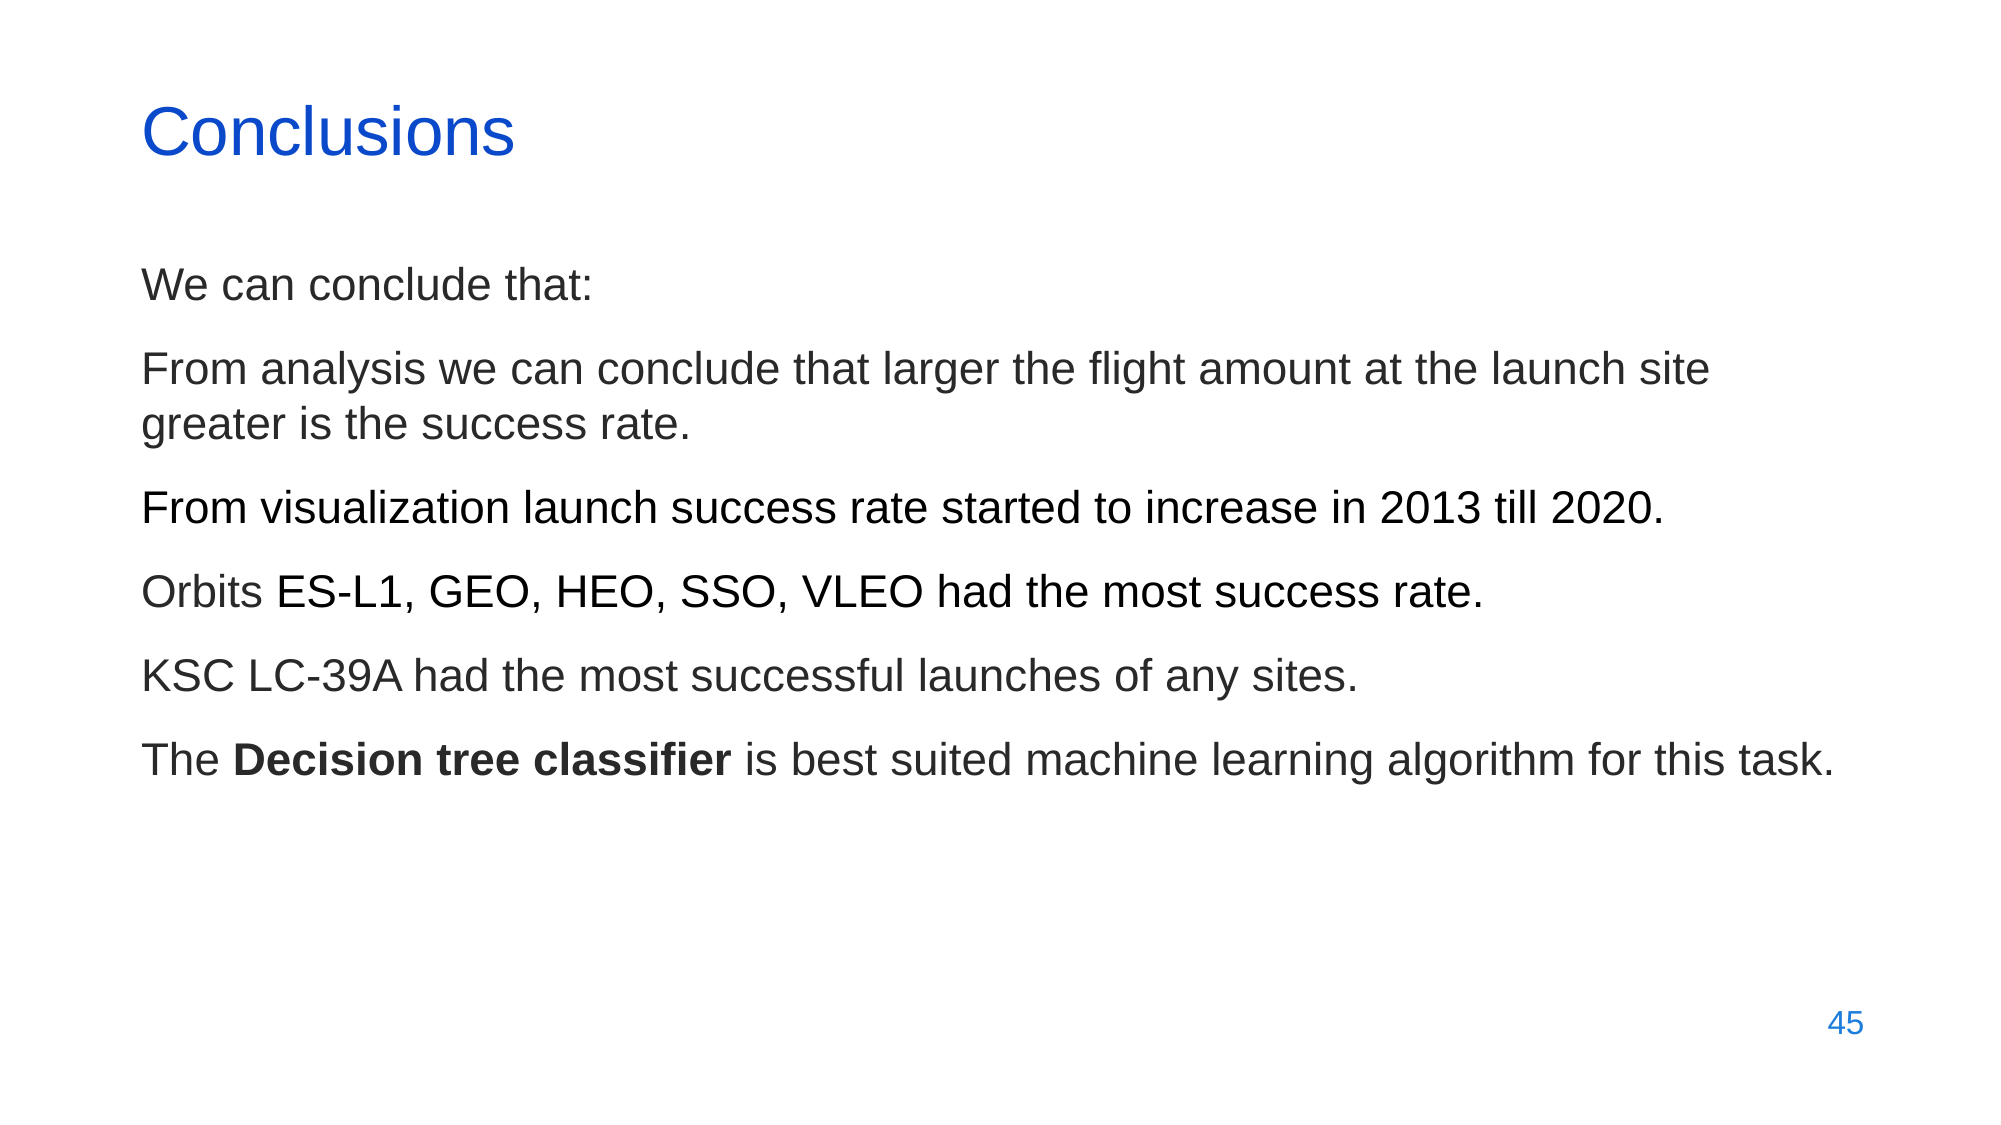

Conclusions
We can conclude that:
From analysis we can conclude that larger the flight amount at the launch site greater is the success rate.
From visualization launch success rate started to increase in 2013 till 2020.
Orbits ES-L1, GEO, HEO, SSO, VLEO had the most success rate.
KSC LC-39A had the most successful launches of any sites.
The Decision tree classifier is best suited machine learning algorithm for this task.
45